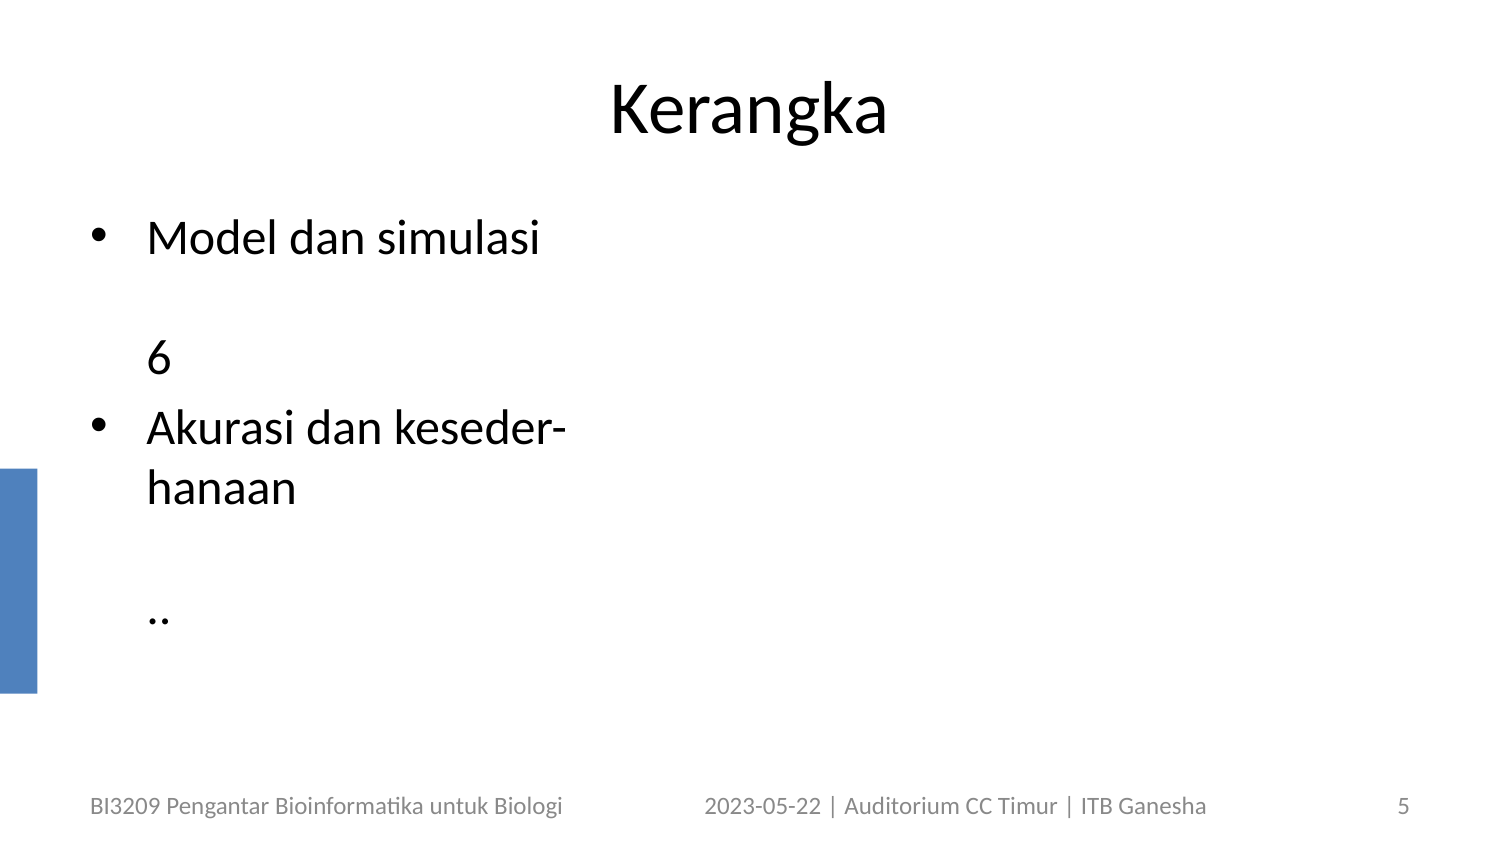

# Kerangka
Model dan simulasi	6
Akurasi dan keseder-
hanaan	..

BI3209 Pengantar Bioinformatika untuk Biologi
2023-05-22 | Auditorium CC Timur | ITB Ganesha
5